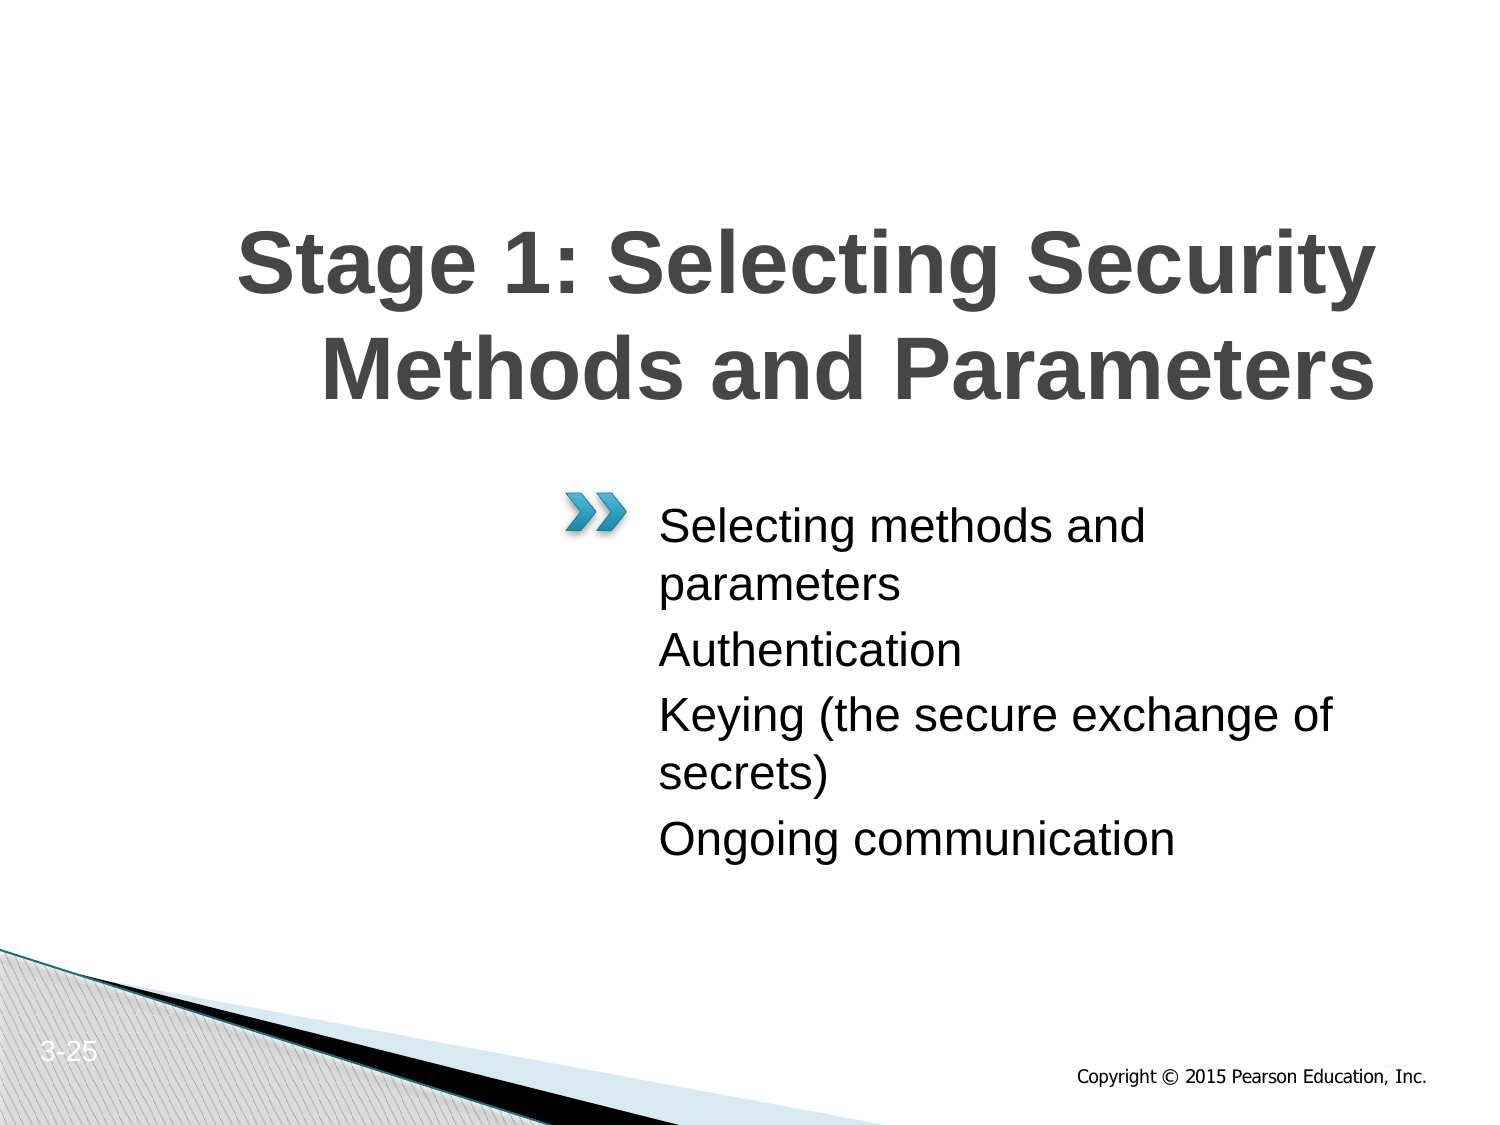

# Stage 1: Selecting Security Methods and Parameters
Selecting methods and parameters
Authentication
Keying (the secure exchange of secrets)
Ongoing communication

3-25